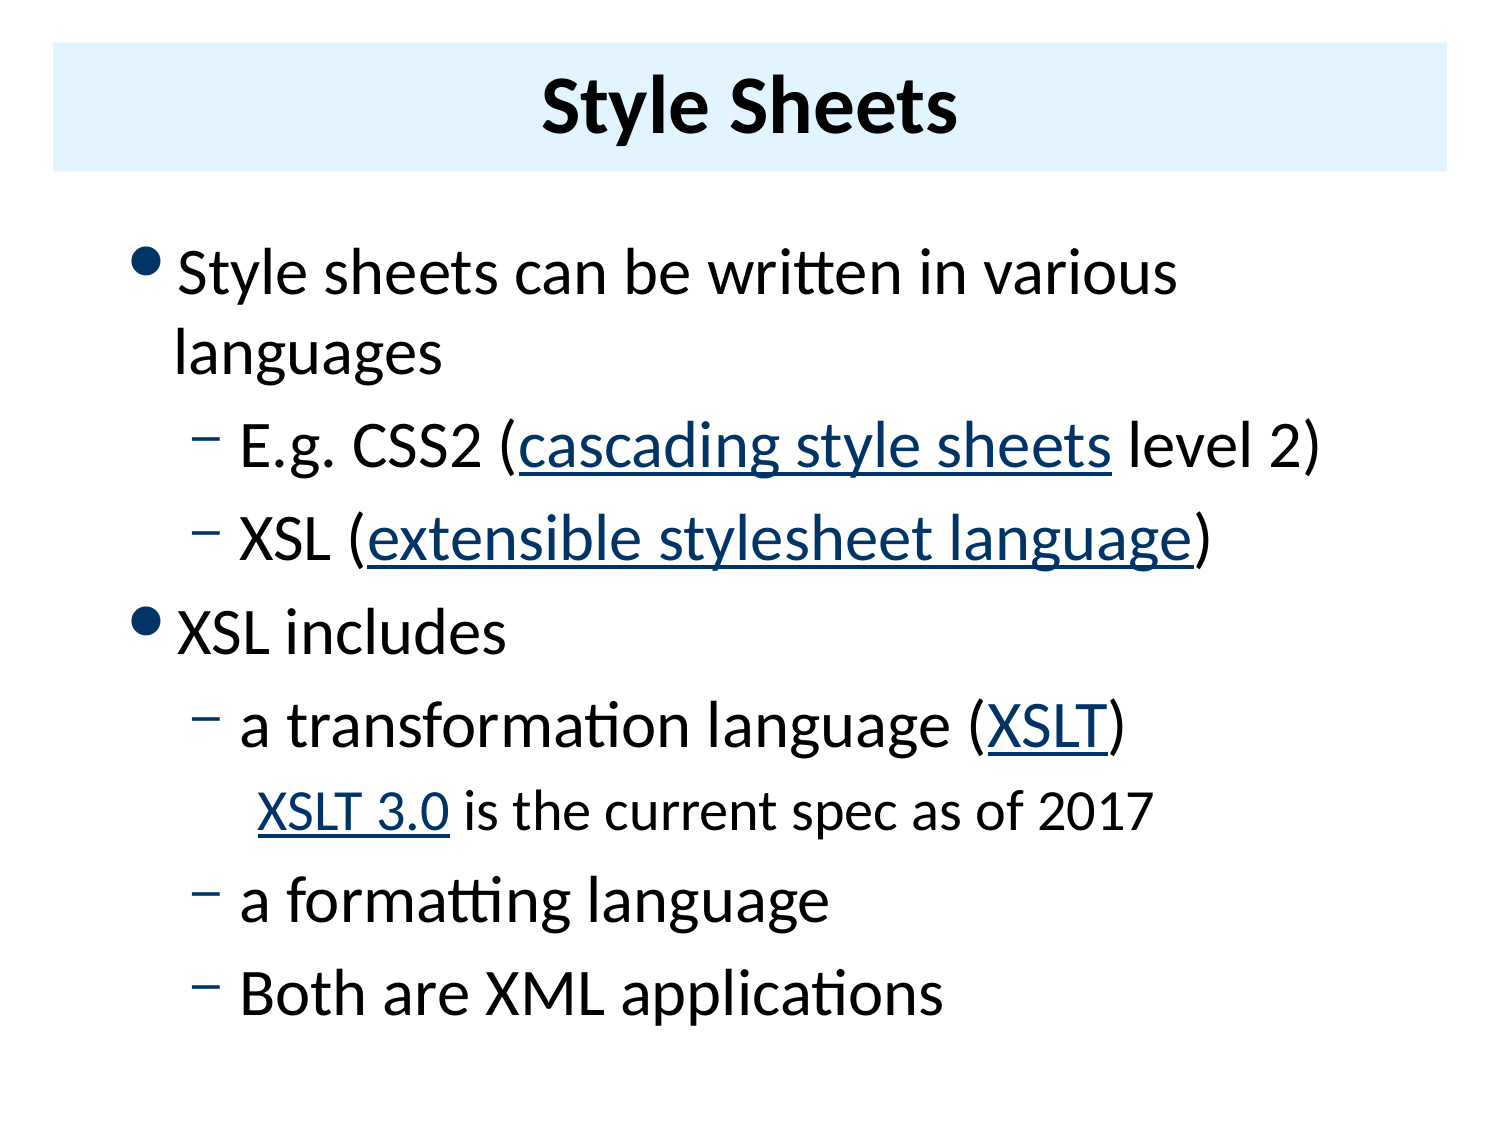

# Style Sheets
Style sheets can be written in various languages
E.g. CSS2 (cascading style sheets level 2)
XSL (extensible stylesheet language)
XSL includes
a transformation language (XSLT)
XSLT 3.0 is the current spec as of 2017
a formatting language
Both are XML applications